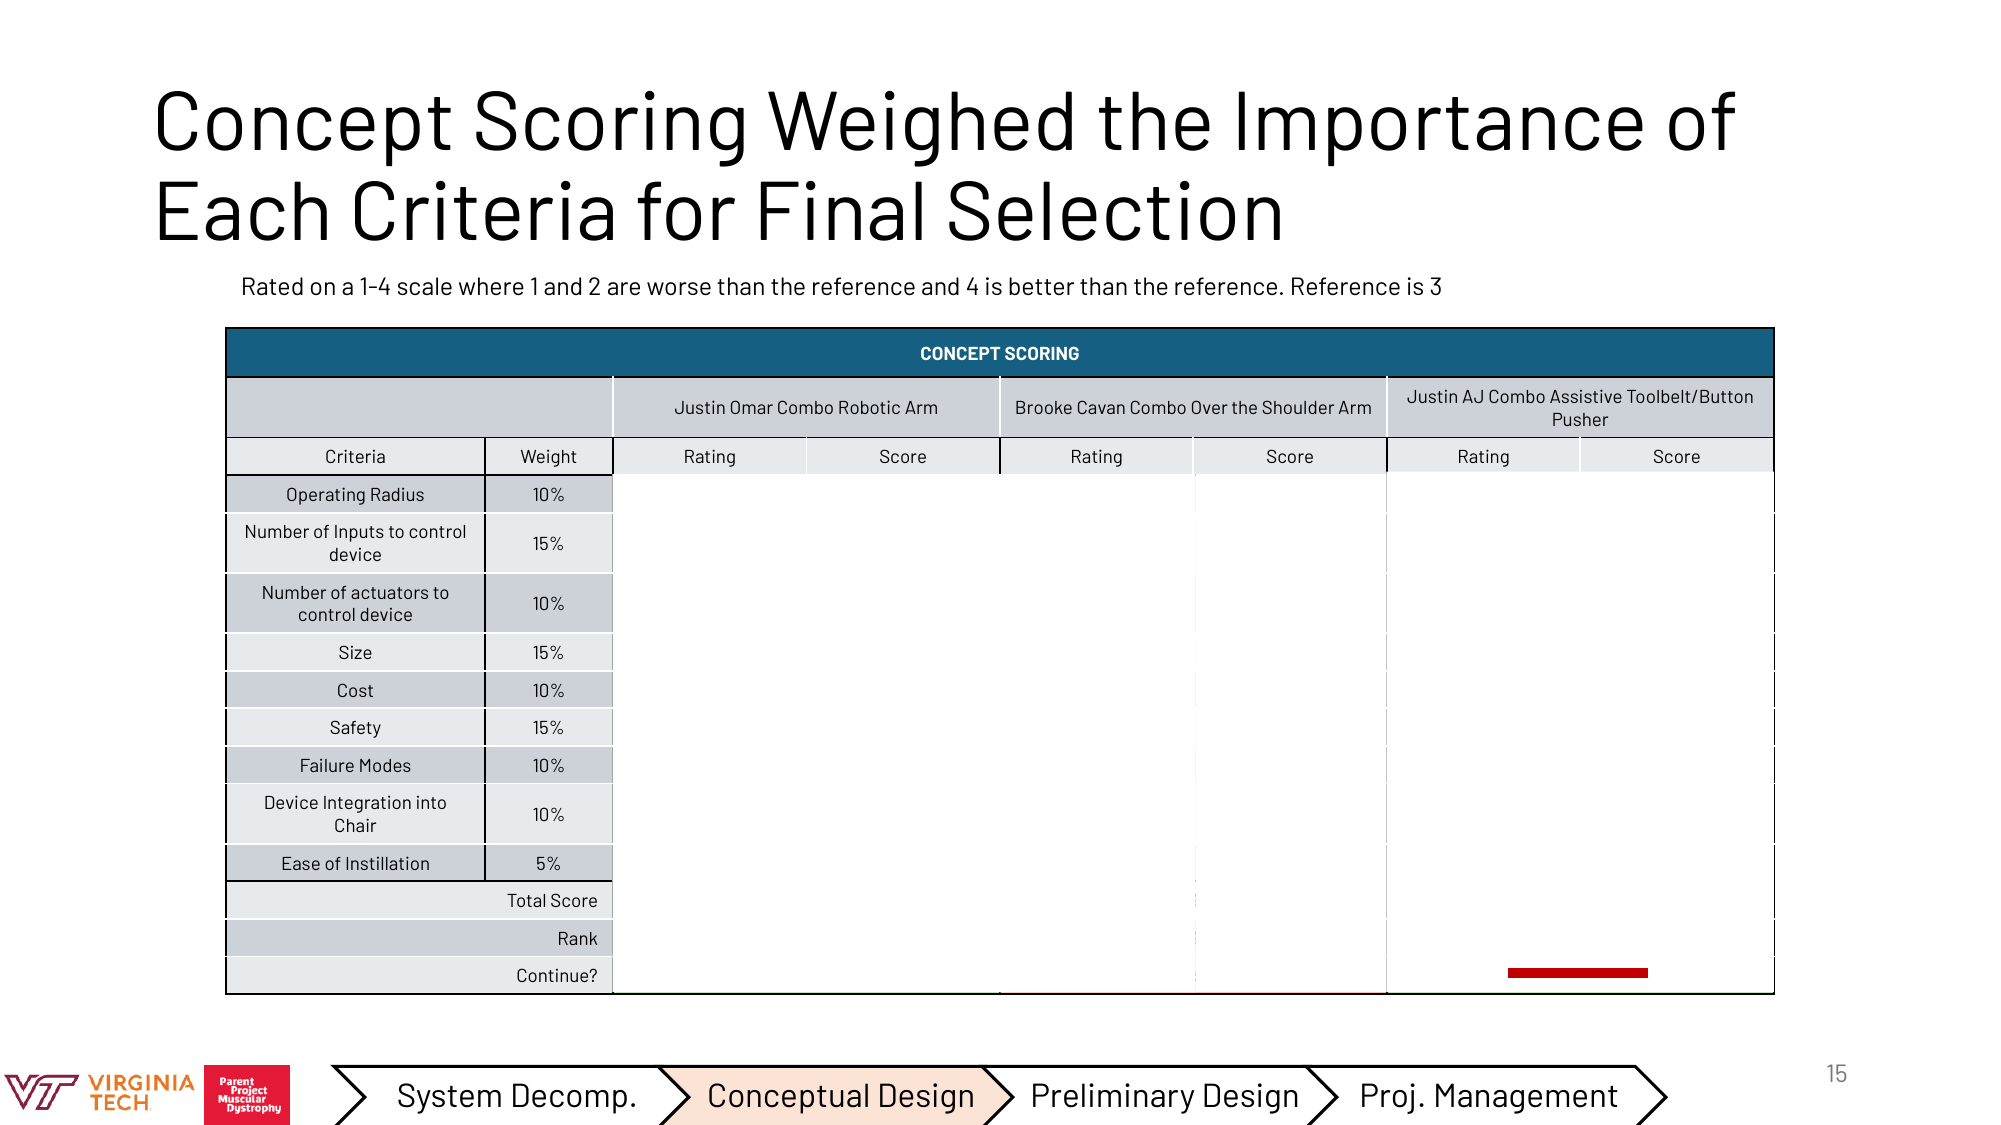

# Concept Scoring Weighed the Importance of Each Criteria for Final Selection
Rated on a 1-4 scale where 1 and 2 are worse than the reference and 4 is better than the reference. Reference is 3
| CONCEPT SCORING |  |  |  |  |  |  |  |
| --- | --- | --- | --- | --- | --- | --- | --- |
|  |  | Justin Omar Combo Robotic Arm |  | Brooke Cavan Combo Over the Shoulder Arm |  | Justin AJ Combo Assistive Toolbelt/Button Pusher |  |
| Criteria | Weight | Rating | Score | Rating | Score | Rating | Score |
| Operating Radius | 10% | 4 | 0.4 | 3 | 0.3 | 2 | 0.2 |
| Number of Inputs to control device | 15% | 3 | 0.45 | 3 | 0.45 | 4 | 0.6 |
| Number of actuators to control device | 10% | 3 | 0.4 | 3 | 0.3 | 4 | 0.4 |
| Size | 15% | 3 | 0.45 | 3 | 0.45 | 3 | 0.45 |
| Cost | 10% | 3 | 0.4 | 3 | 0.3 | 3 | 0.3 |
| Safety | 15% | 4 | 0.6 | 3 | 0.45 | 4 | 0.6 |
| Failure Modes | 10% | 3 | 0.3 | 3 | 0.3 | 4 | 0.4 |
| Device Integration into Chair | 10% | 3 | 0.3 | 3 | 0.3 | 3 | 0.3 |
| Ease of Instillation | 5% | 3 | 0.15 | 3 | 0.15 | 4 | 0.2 |
| Total Score |  | 3.25 |  | 3 |  | 3.45 |  |
| Rank |  | 2 |  | 3 |  | 1 |  |
| Continue? |  | Develop |  | Discard |  | Develop |  |

System Decomp.
Conceptual Design
Preliminary Design
Proj. Management
15